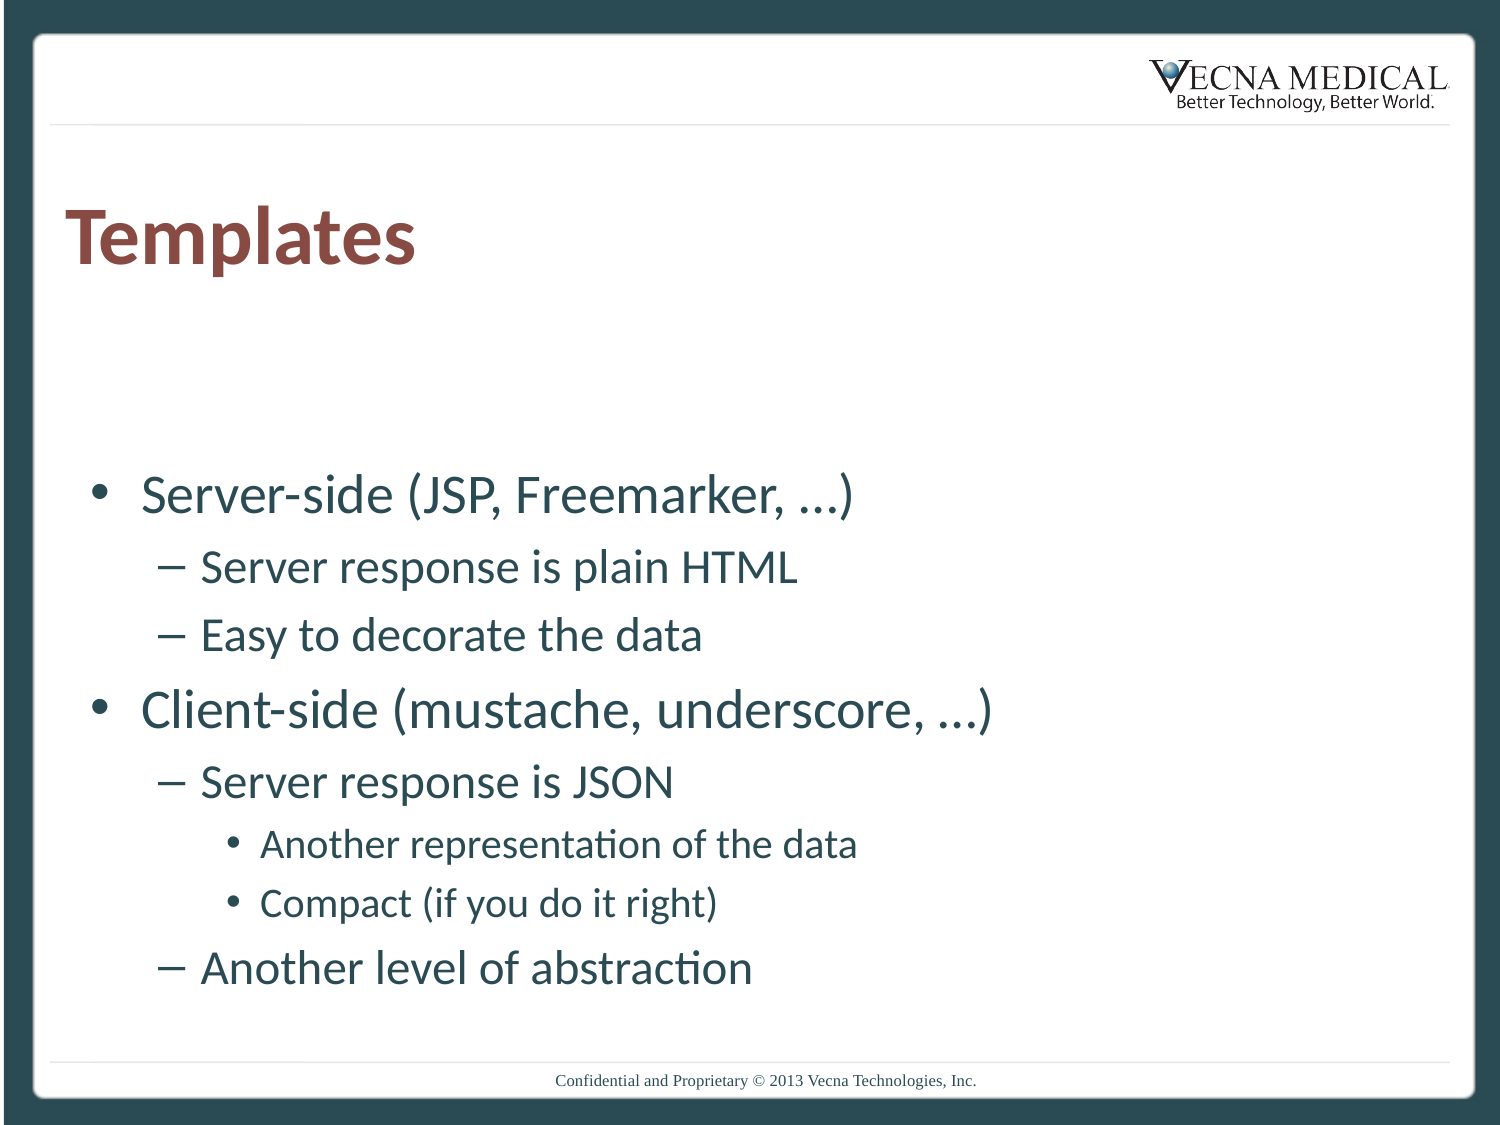

# Templates
Server-side (JSP, Freemarker, …)
Server response is plain HTML
Easy to decorate the data
Client-side (mustache, underscore, …)
Server response is JSON
Another representation of the data
Compact (if you do it right)
Another level of abstraction